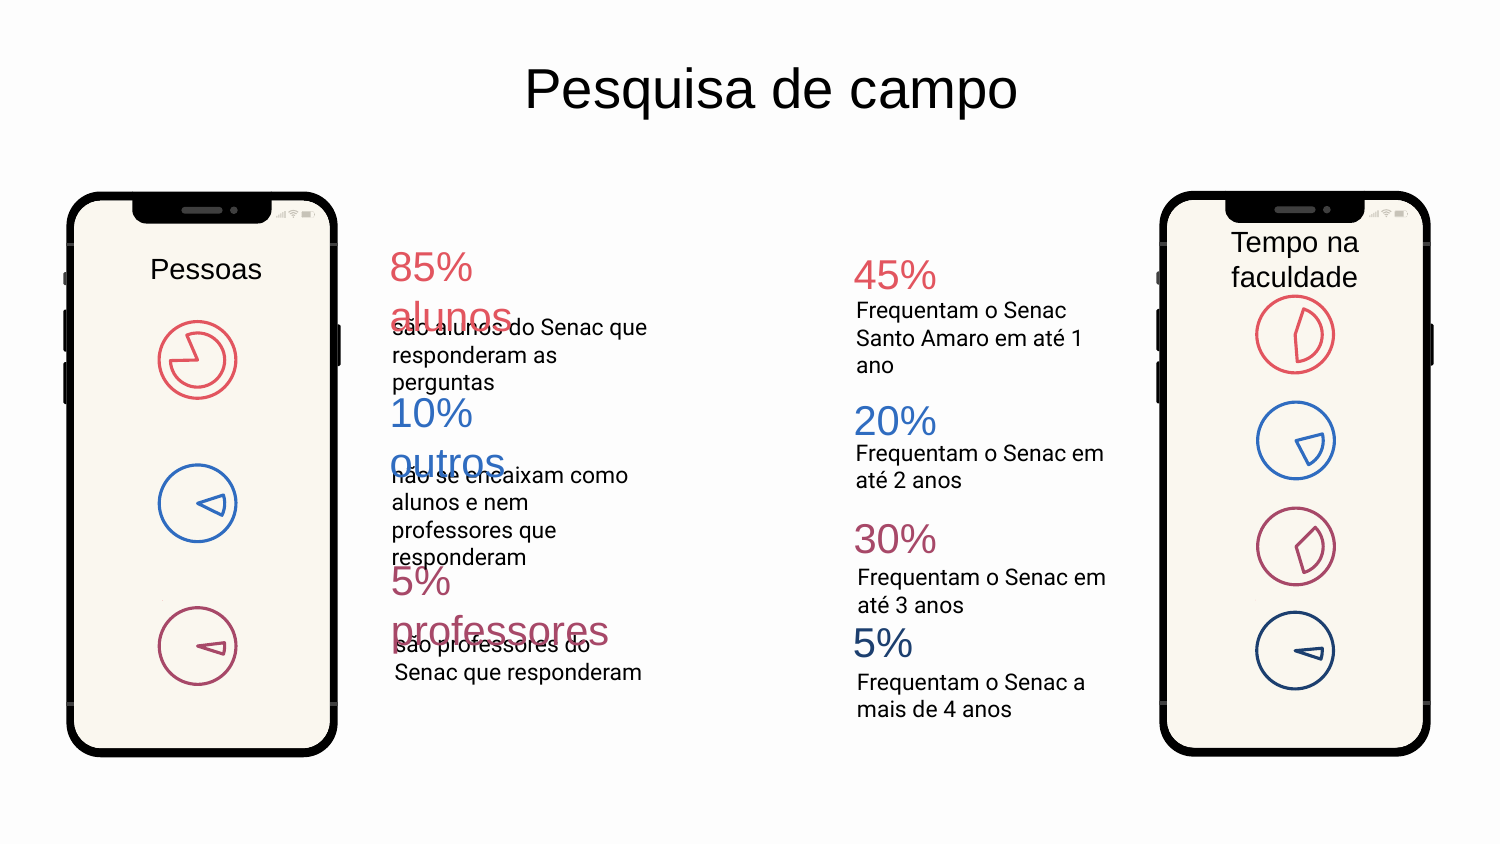

# Pesquisa de campo

Tempo na faculdade
Pessoas
45%
Frequentam o Senac Santo Amaro em até 1 ano
85% alunos
são alunos do Senac que responderam as perguntas

20%
Frequentam o Senac em até 2 anos

10% outros
não se encaixam como alunos e nem professores que responderam

30%
Frequentam o Senac em até 3 anos
5% professores
são professores do Senac que responderam

5%
Frequentam o Senac a mais de 4 anos